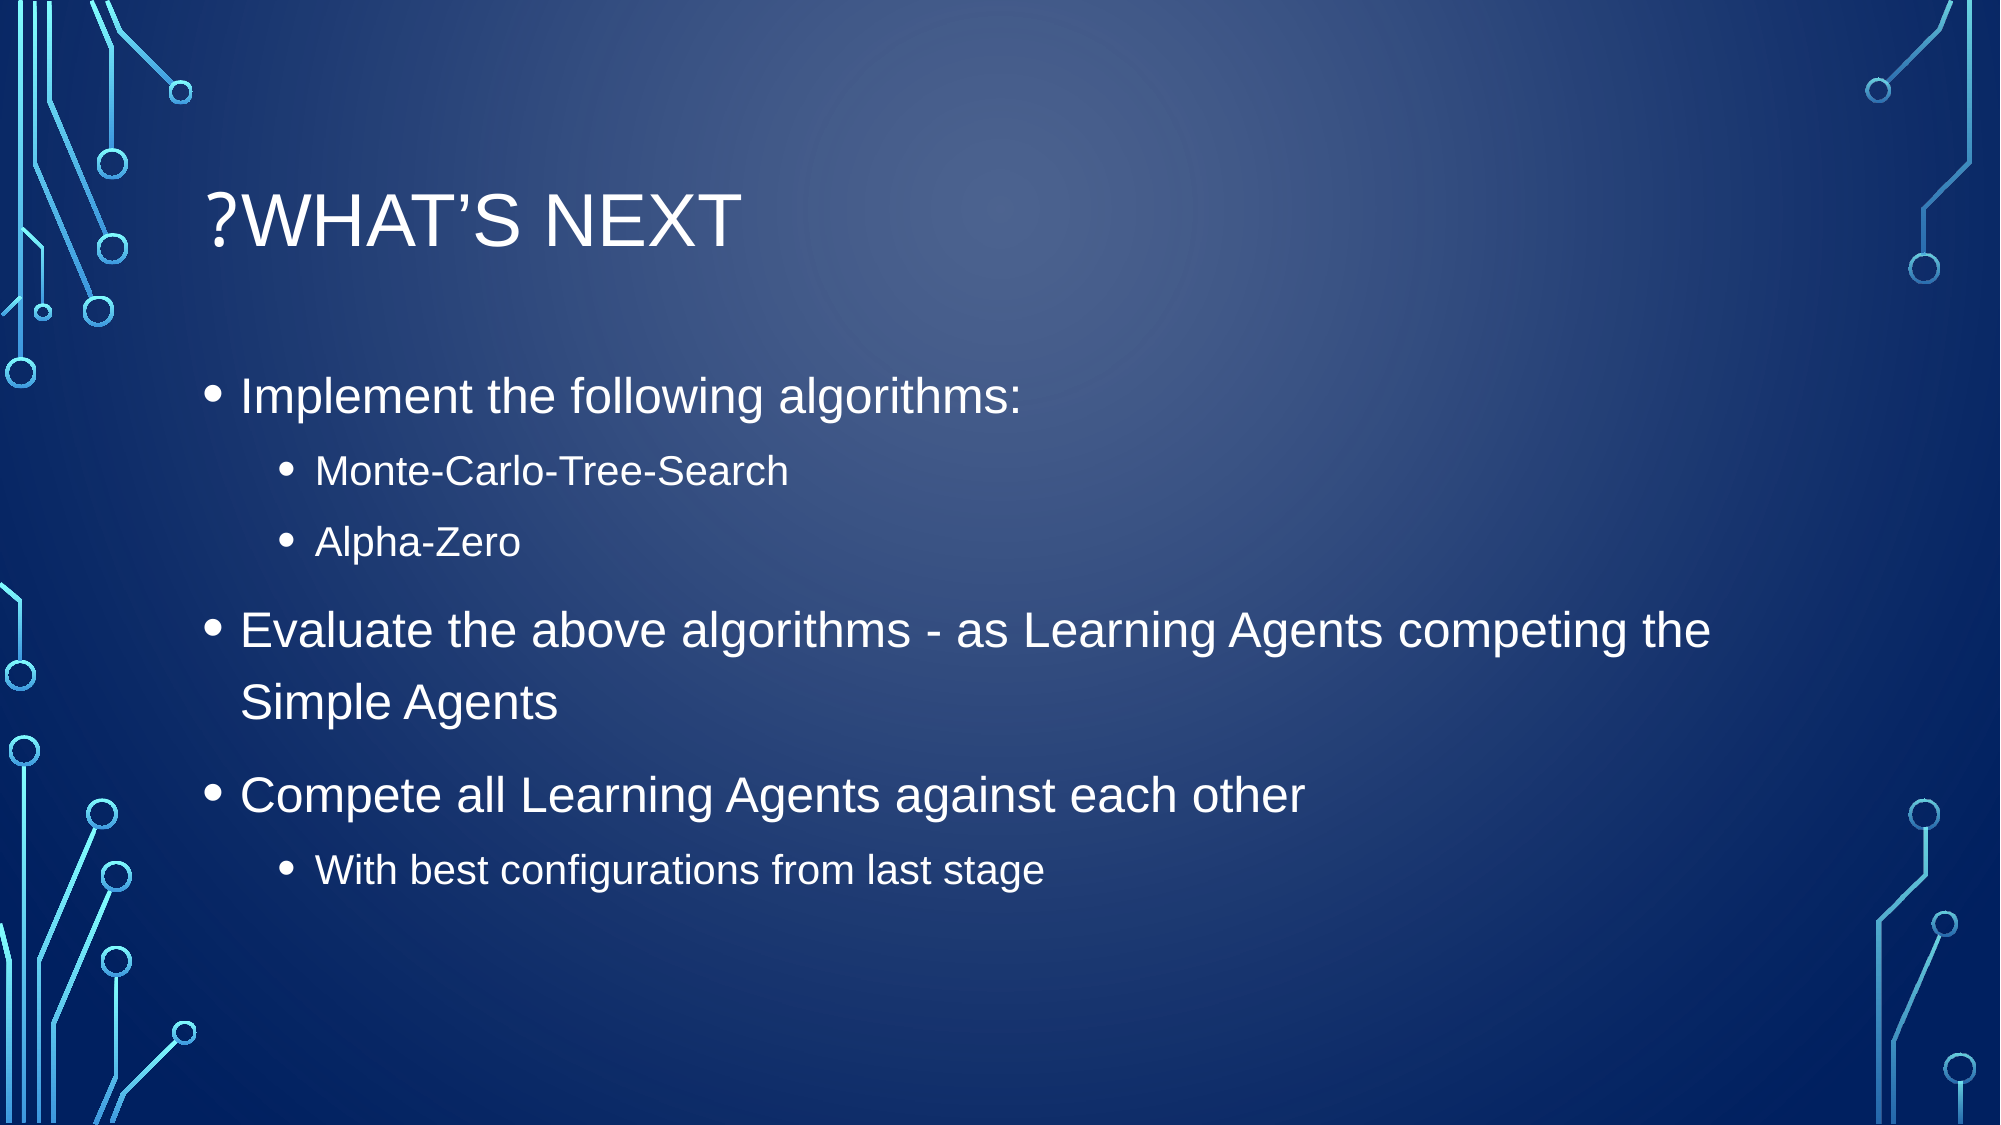

# What’s next?
Implement the following algorithms:
Monte-Carlo-Tree-Search
Alpha-Zero
Evaluate the above algorithms - as Learning Agents competing the Simple Agents
Compete all Learning Agents against each other
With best configurations from last stage